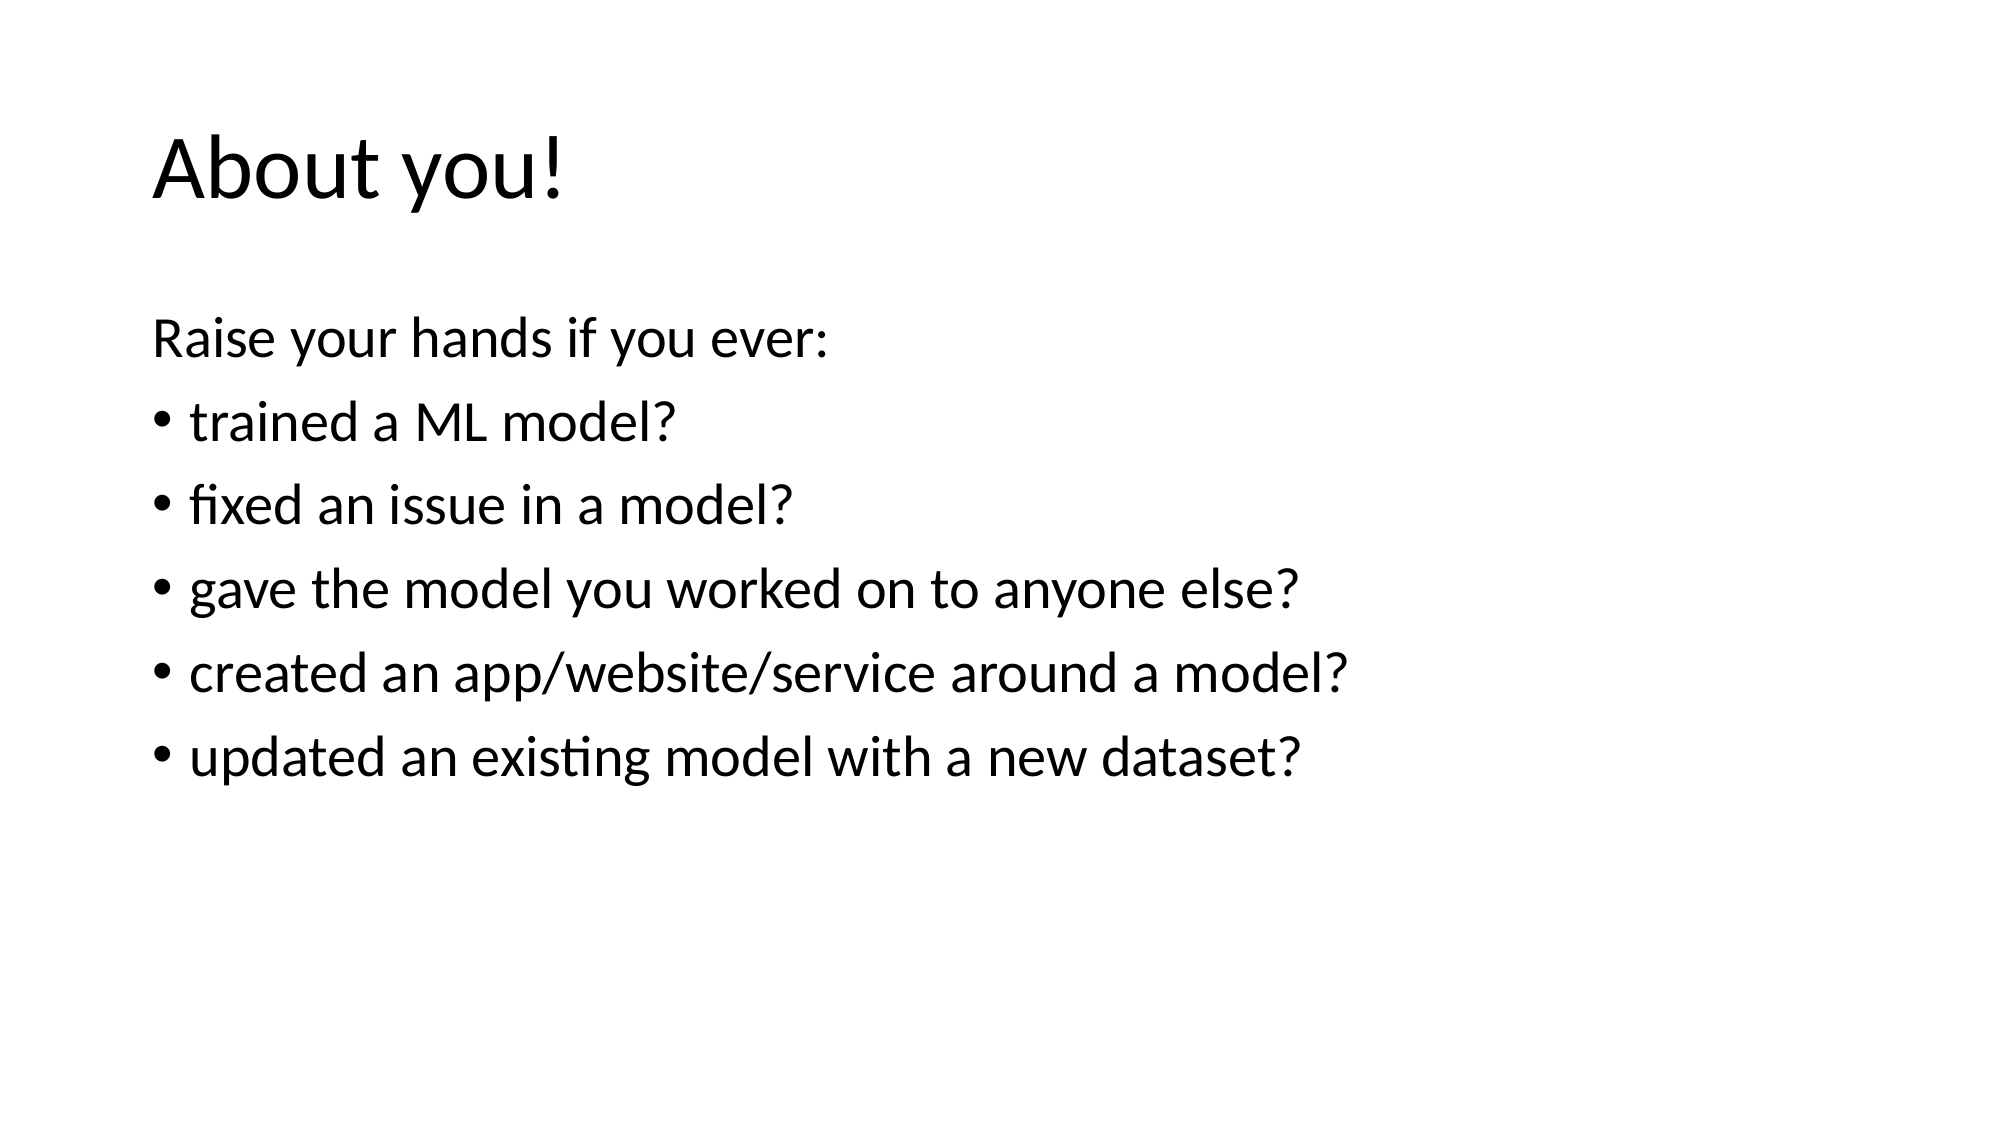

# About you!
Raise your hands if you ever:
trained a ML model?
fixed an issue in a model?
gave the model you worked on to anyone else?
created an app/website/service around a model?
updated an existing model with a new dataset?